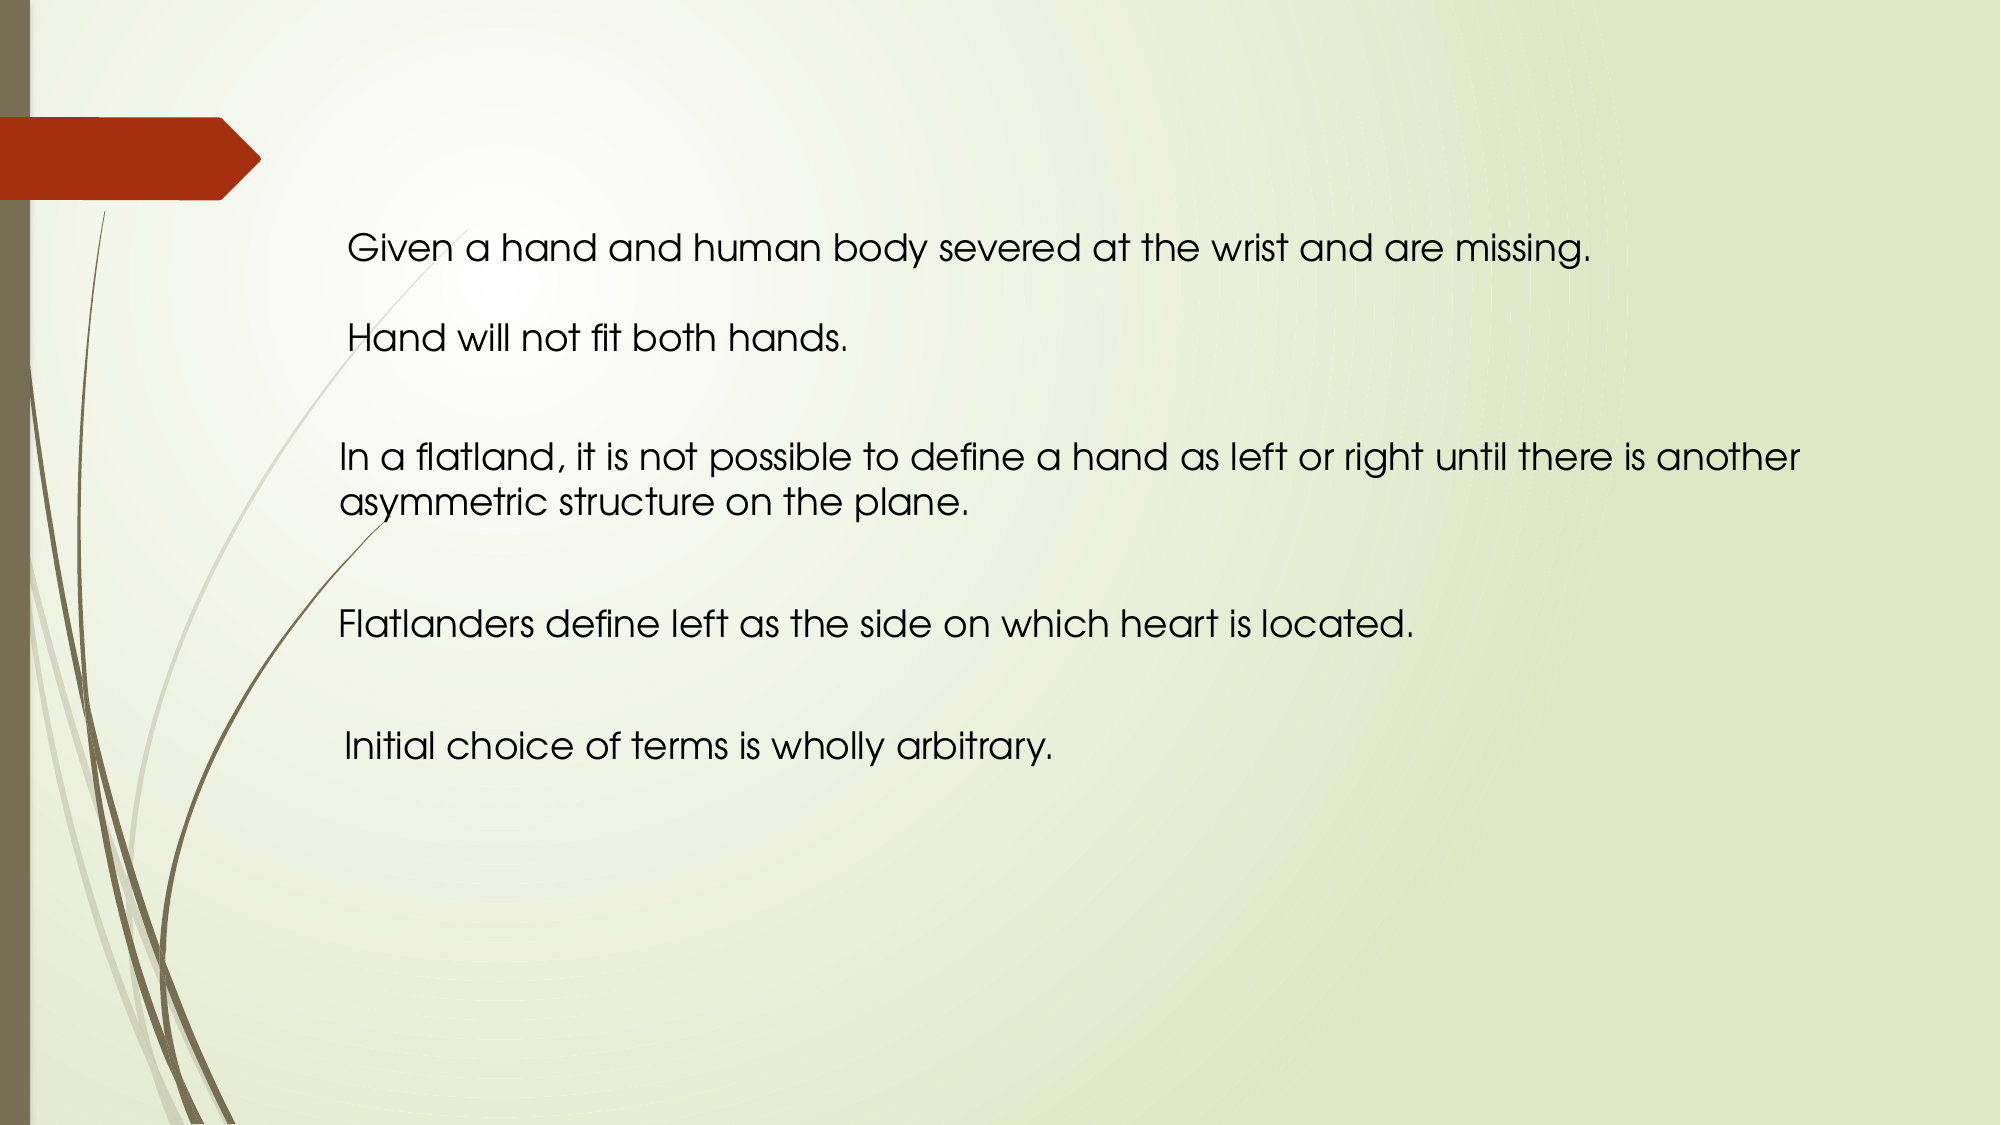

Given a hand and human body severed at the wrist and are missing.

Hand will not fit both hands.
In a flatland, it is not possible to define a hand as left or right until there is another asymmetric structure on the plane.
Flatlanders define left as the side on which heart is located.
Initial choice of terms is wholly arbitrary.